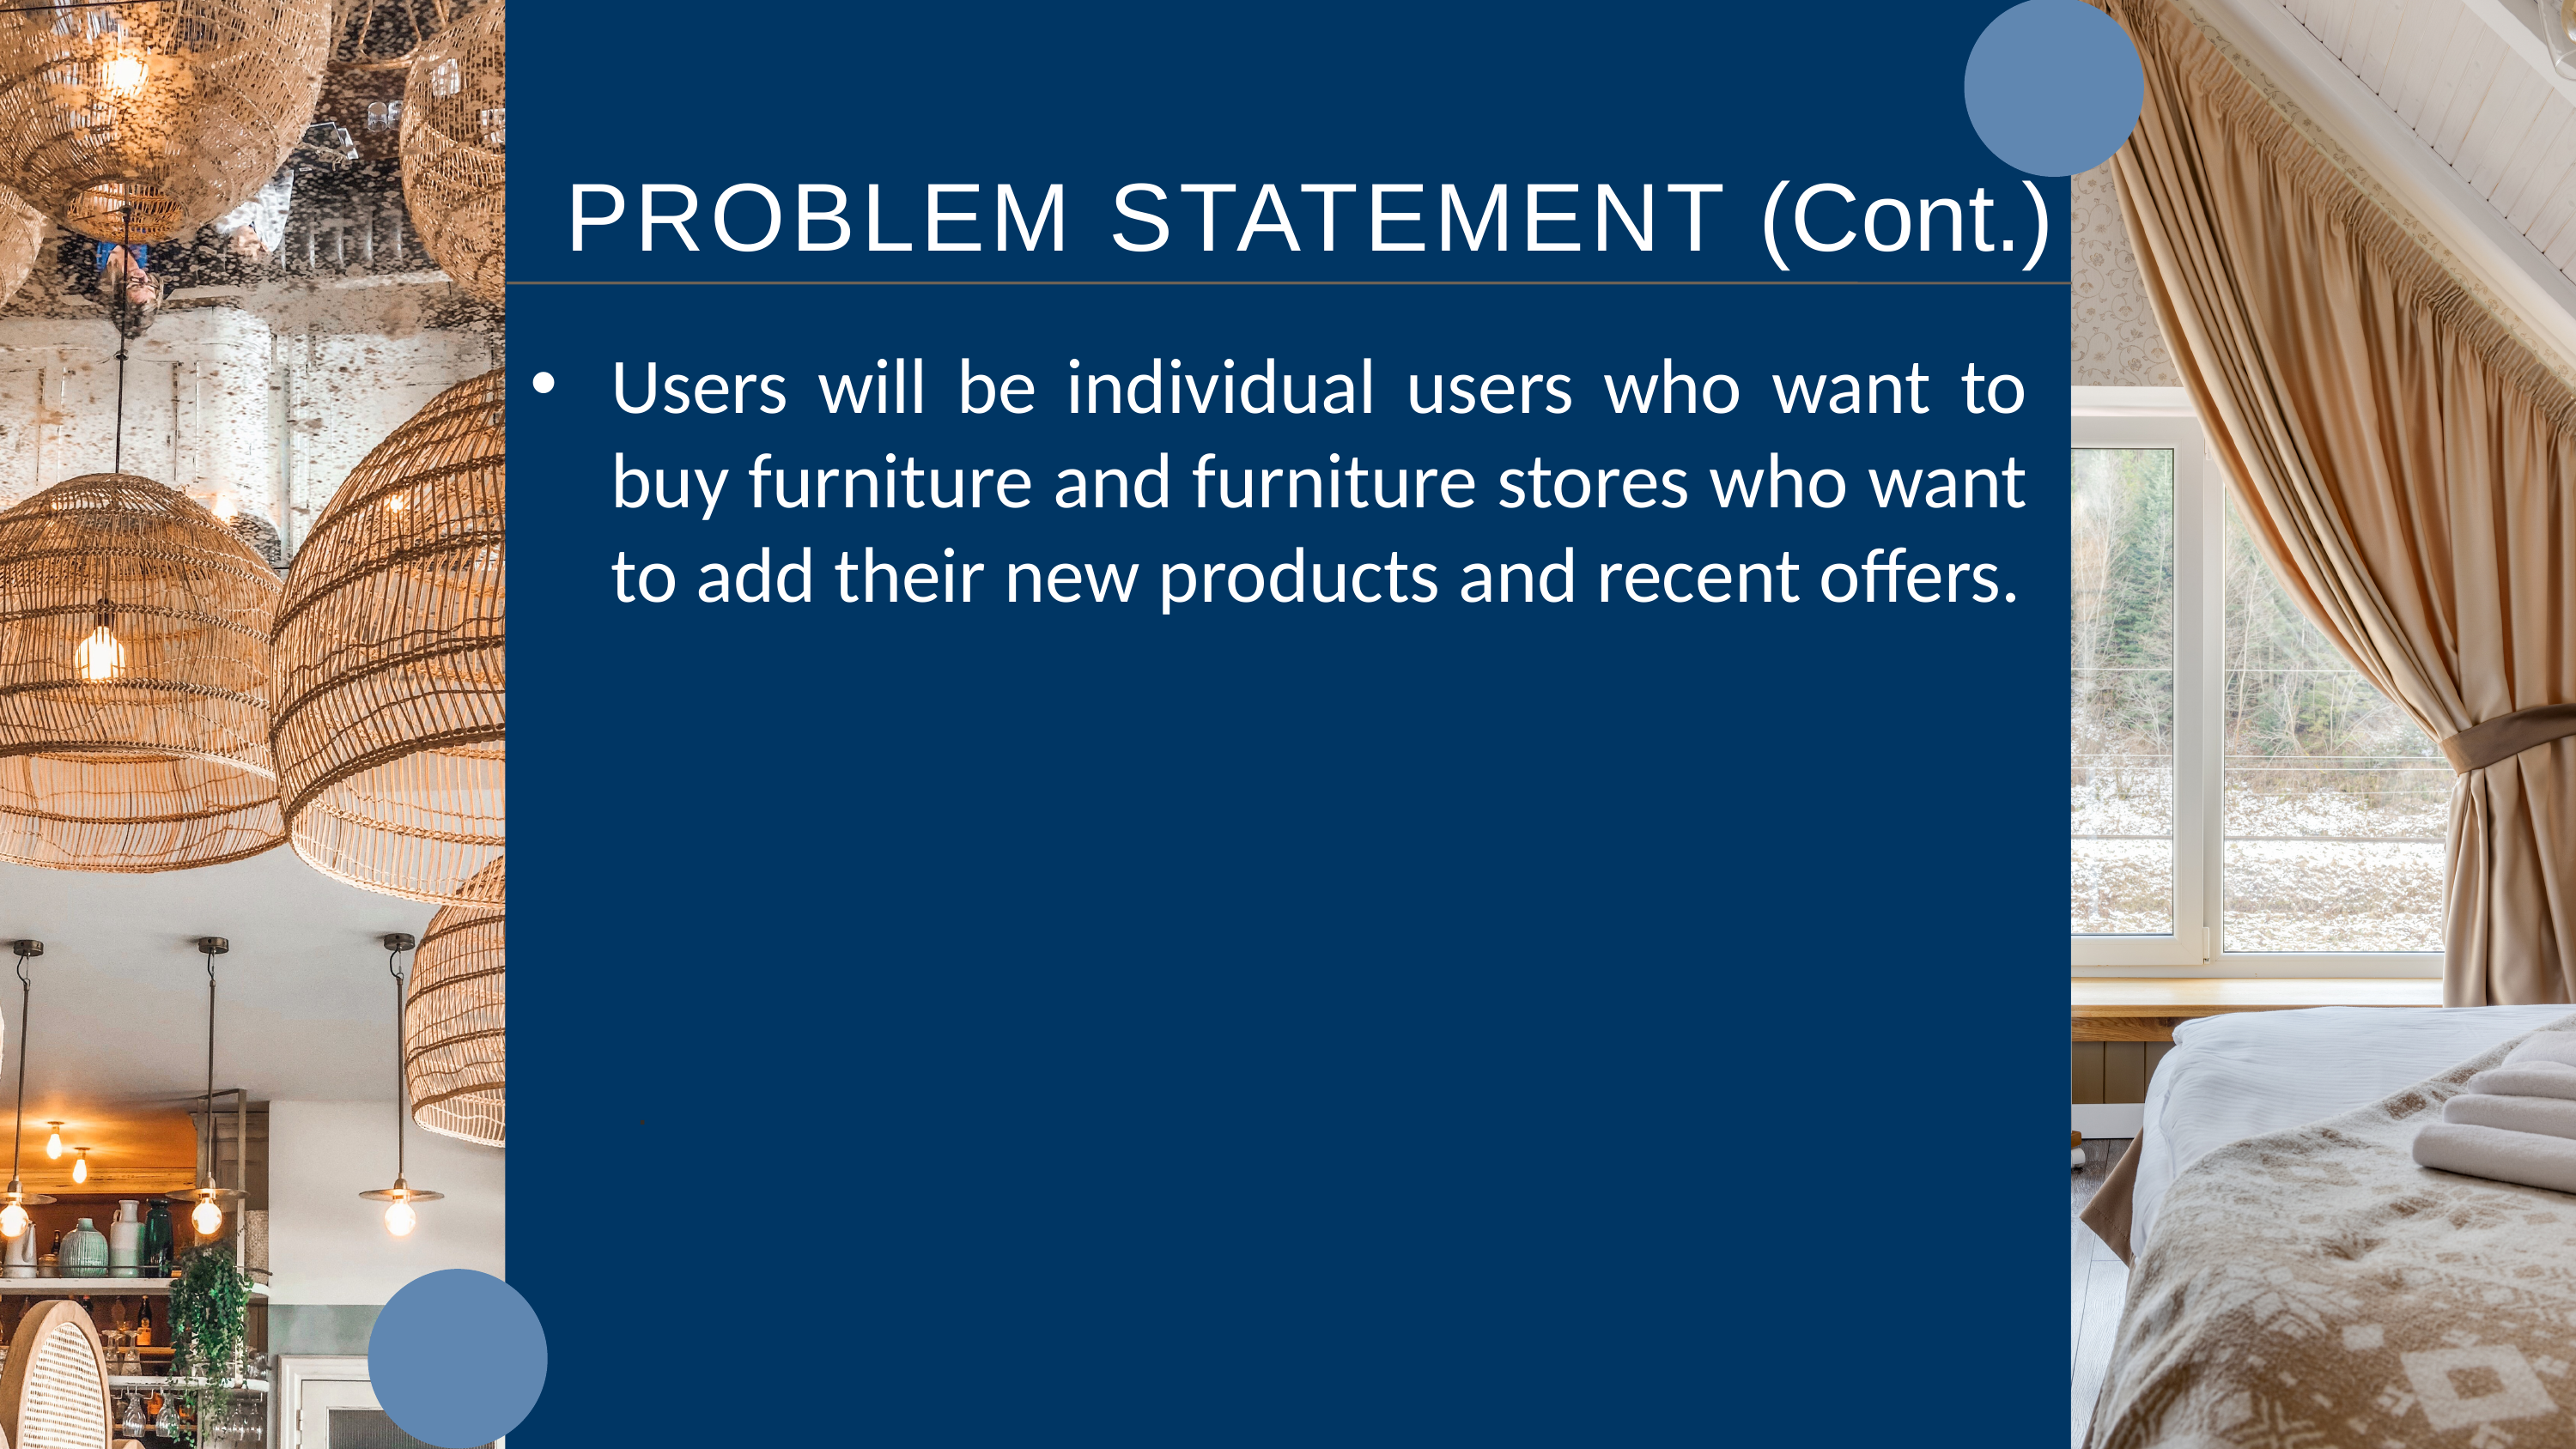

PROBLEM STATEMENT (Cont.)

Users will be individual users who want to buy furniture and furniture stores who want to add their new products and recent offers.
.